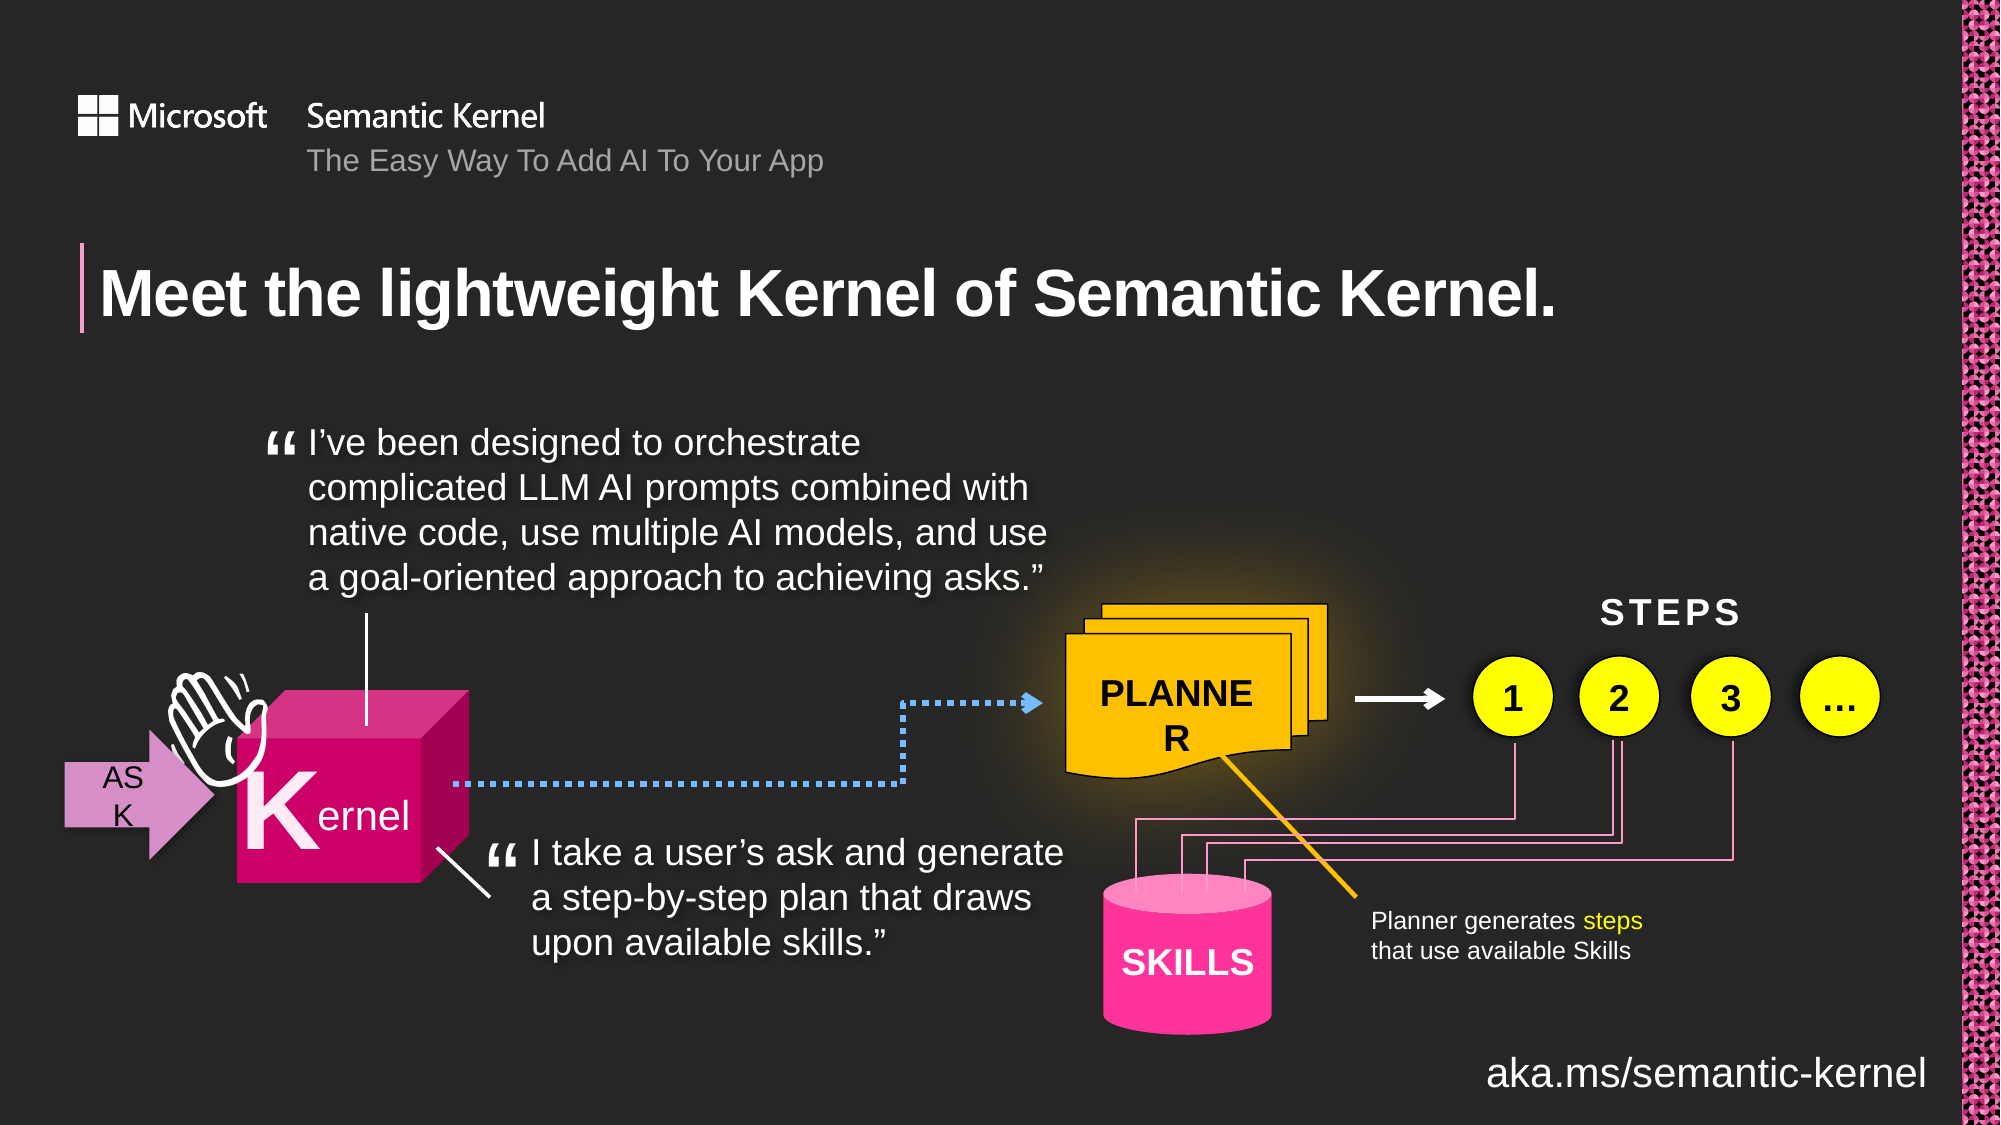

# Meet the lightweight Kernel of Semantic Kernel.

“
I’ve been designed to orchestrate complicated LLM AI prompts combined with native code, use multiple AI models, and use a goal-oriented approach to achieving asks.”
👋

       ernel
K
STEPS
1
2
3
…

Planner generates steps that use available Skills

PLANNER

“
I take a user’s ask and generate a step-by-step plan that draws upon available skills.”

SKILLS
ASK